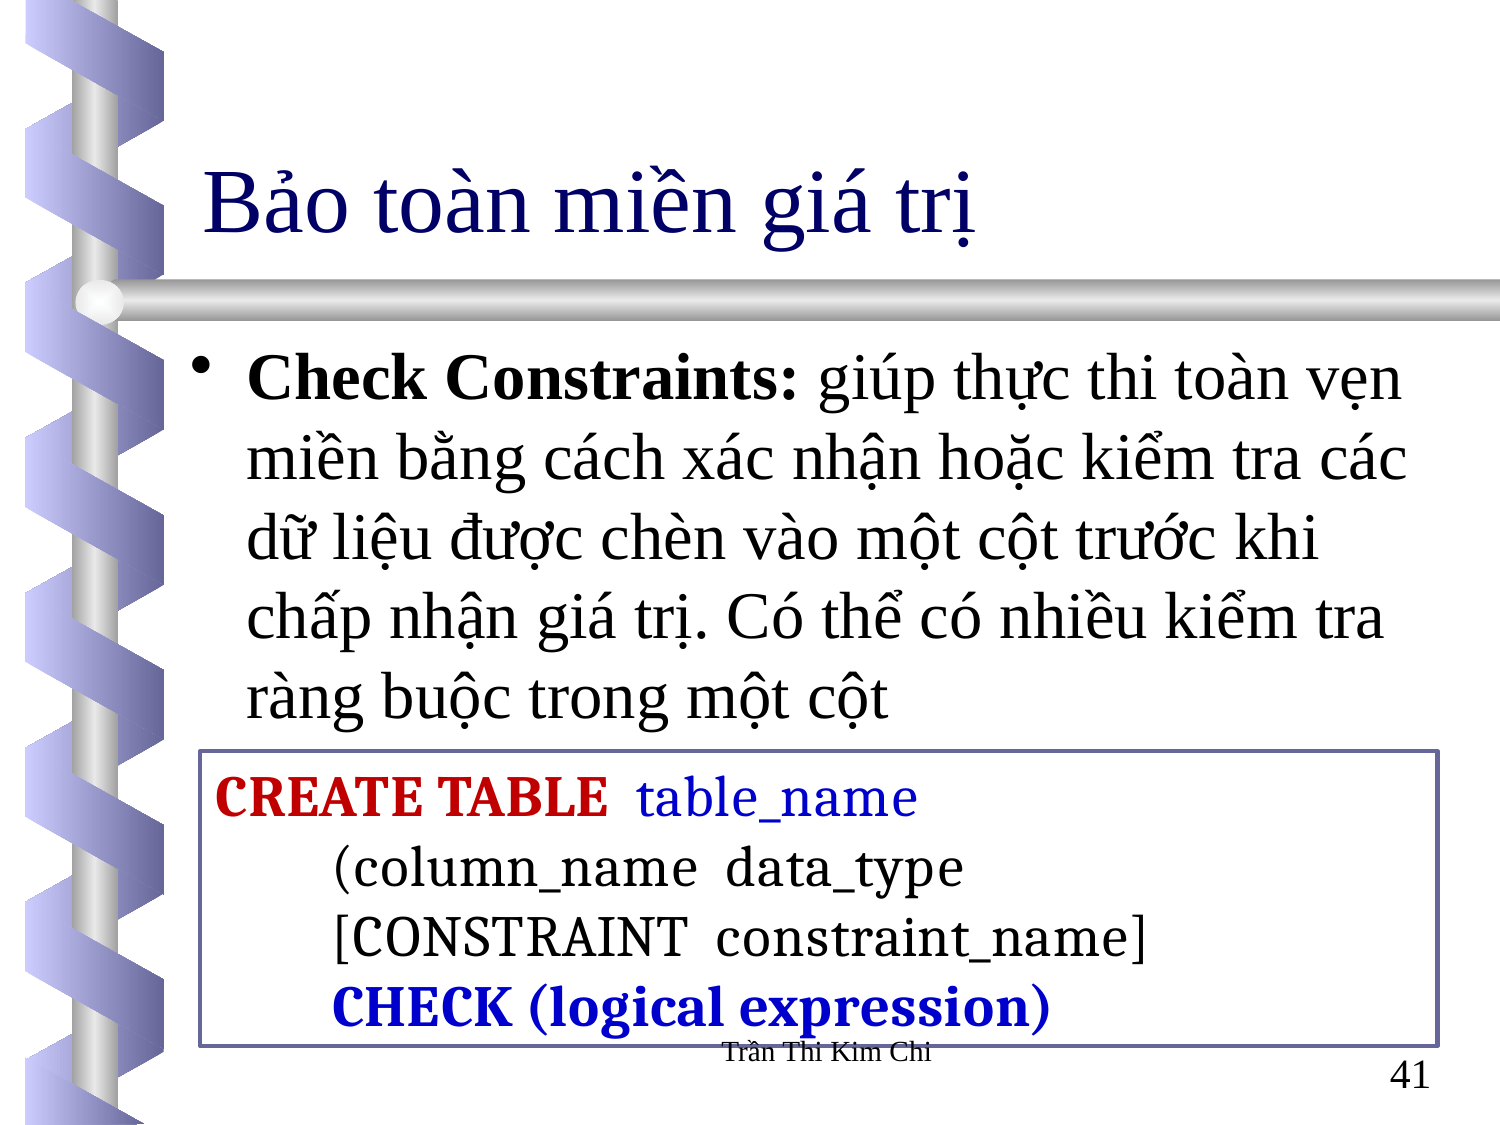

# Bảo toàn miền giá trị
Check Constraints: giúp thực thi toàn vẹn miền bằng cách xác nhận hoặc kiểm tra các dữ liệu được chèn vào một cột trước khi chấp nhận giá trị. Có thể có nhiều kiểm tra ràng buộc trong một cột
CREATE TABLE  table_name
	(column_name  data_type
	[CONSTRAINT  constraint_name]
	CHECK (logical expression)
Trần Thi Kim Chi